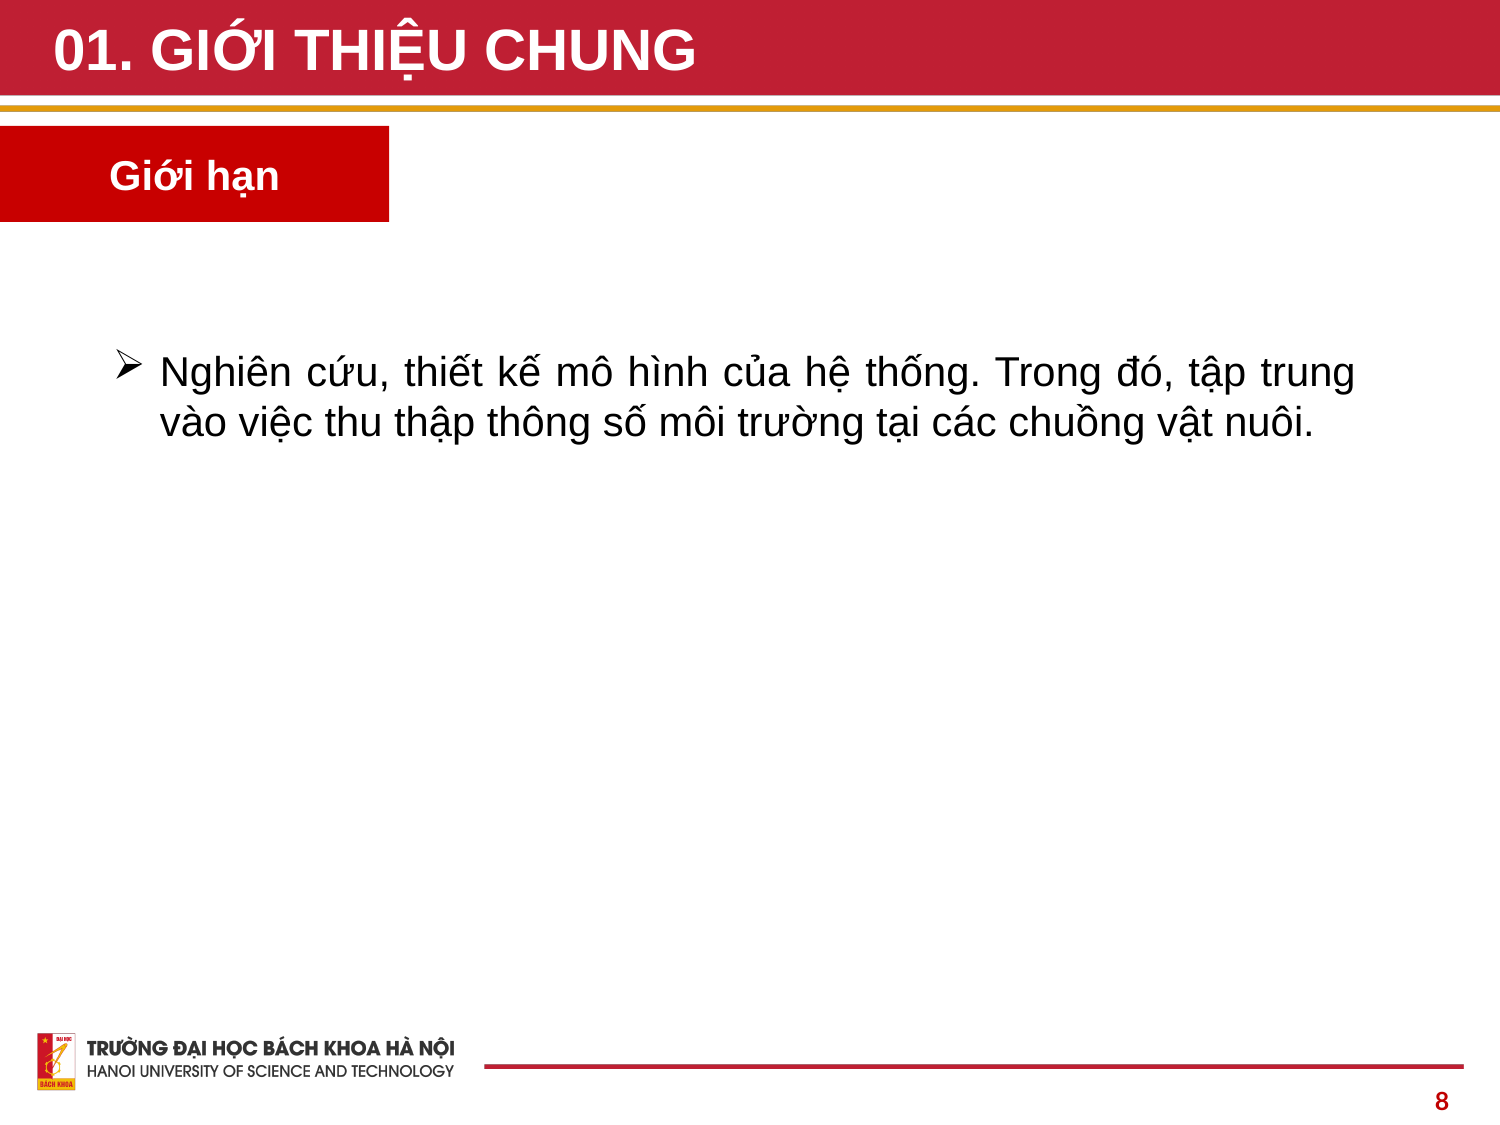

# 01. GIỚI THIỆU CHUNG
Giới hạn
Nghiên cứu, thiết kế mô hình của hệ thống. Trong đó, tập trung vào việc thu thập thông số môi trường tại các chuồng vật nuôi.
8